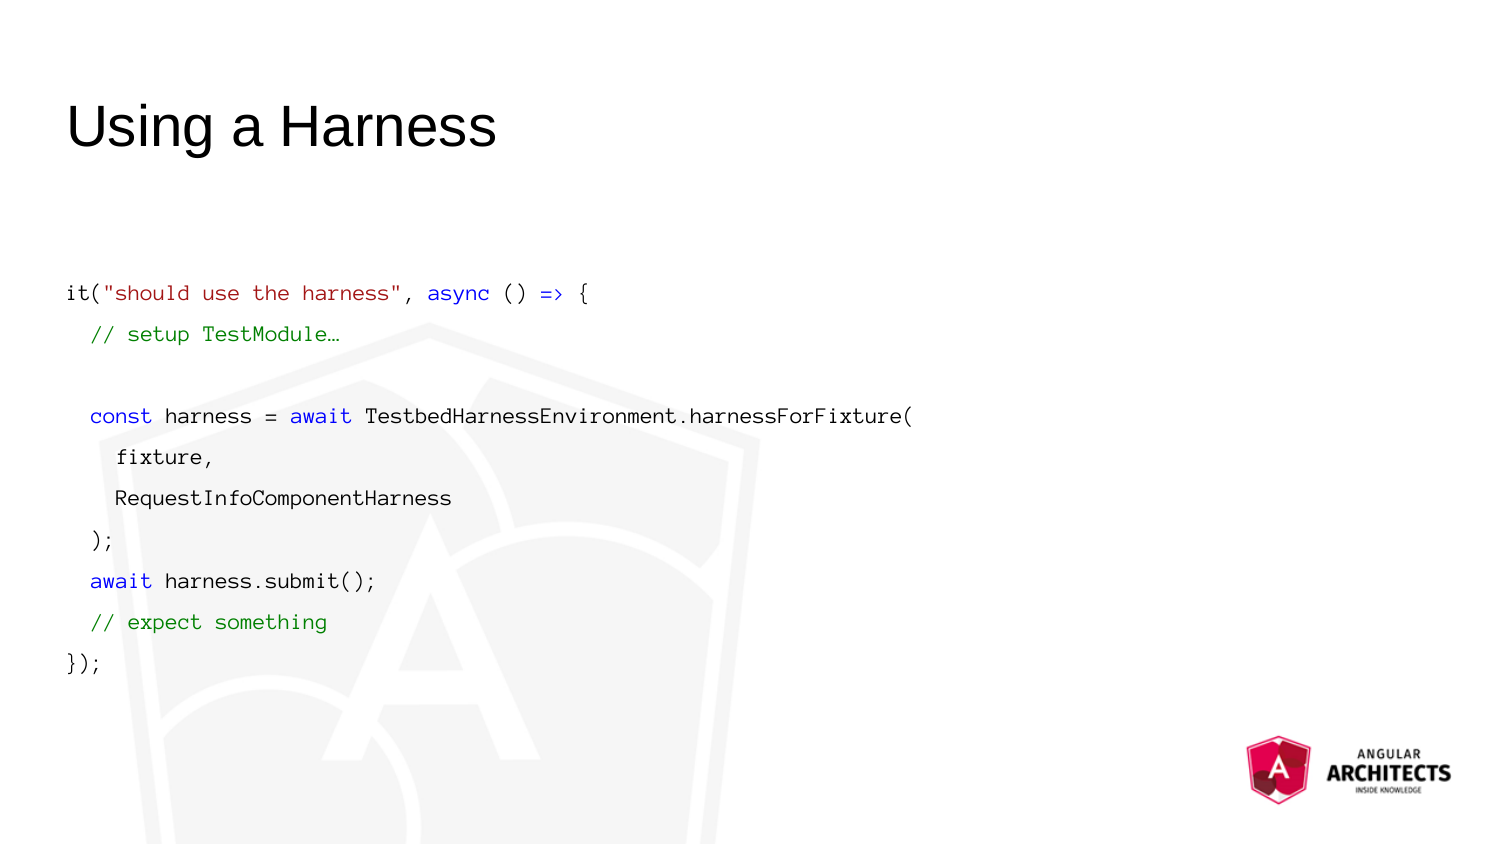

# Using a Harness
it("should use the harness", async () => {
  // setup TestModule…
  const harness = await TestbedHarnessEnvironment.harnessForFixture(
    fixture,
    RequestInfoComponentHarness
  );
  await harness.submit();
  // expect something
});